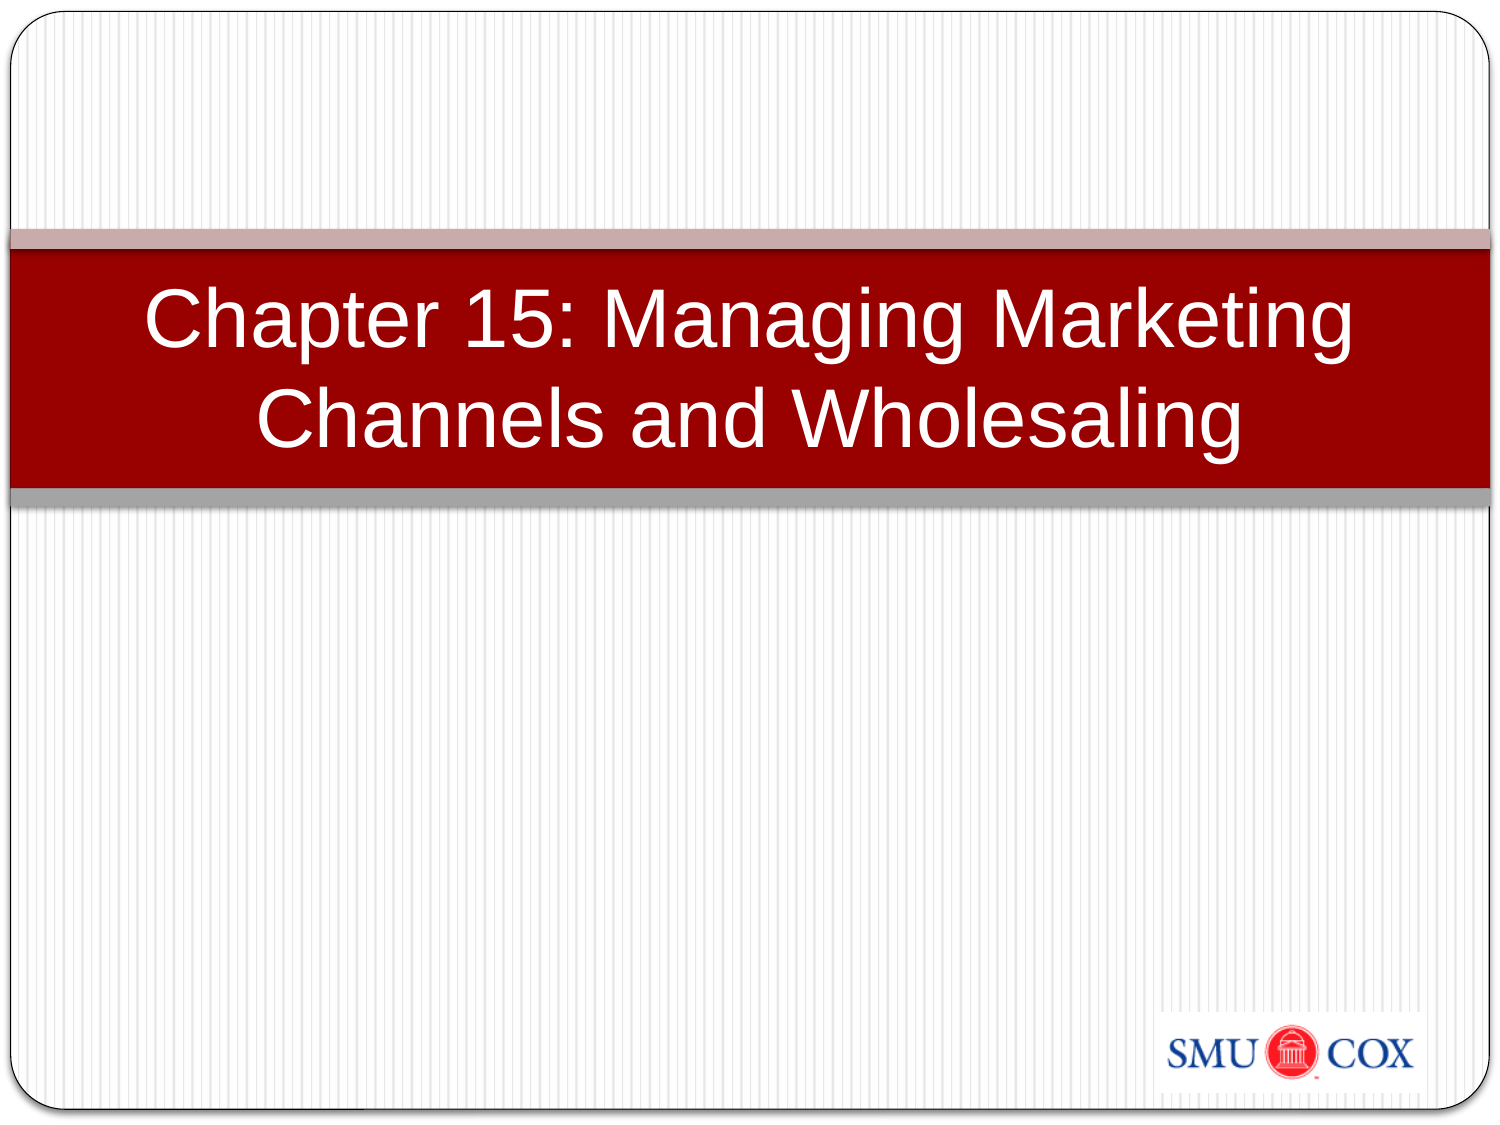

# Chapter 15: Managing Marketing Channels and Wholesaling